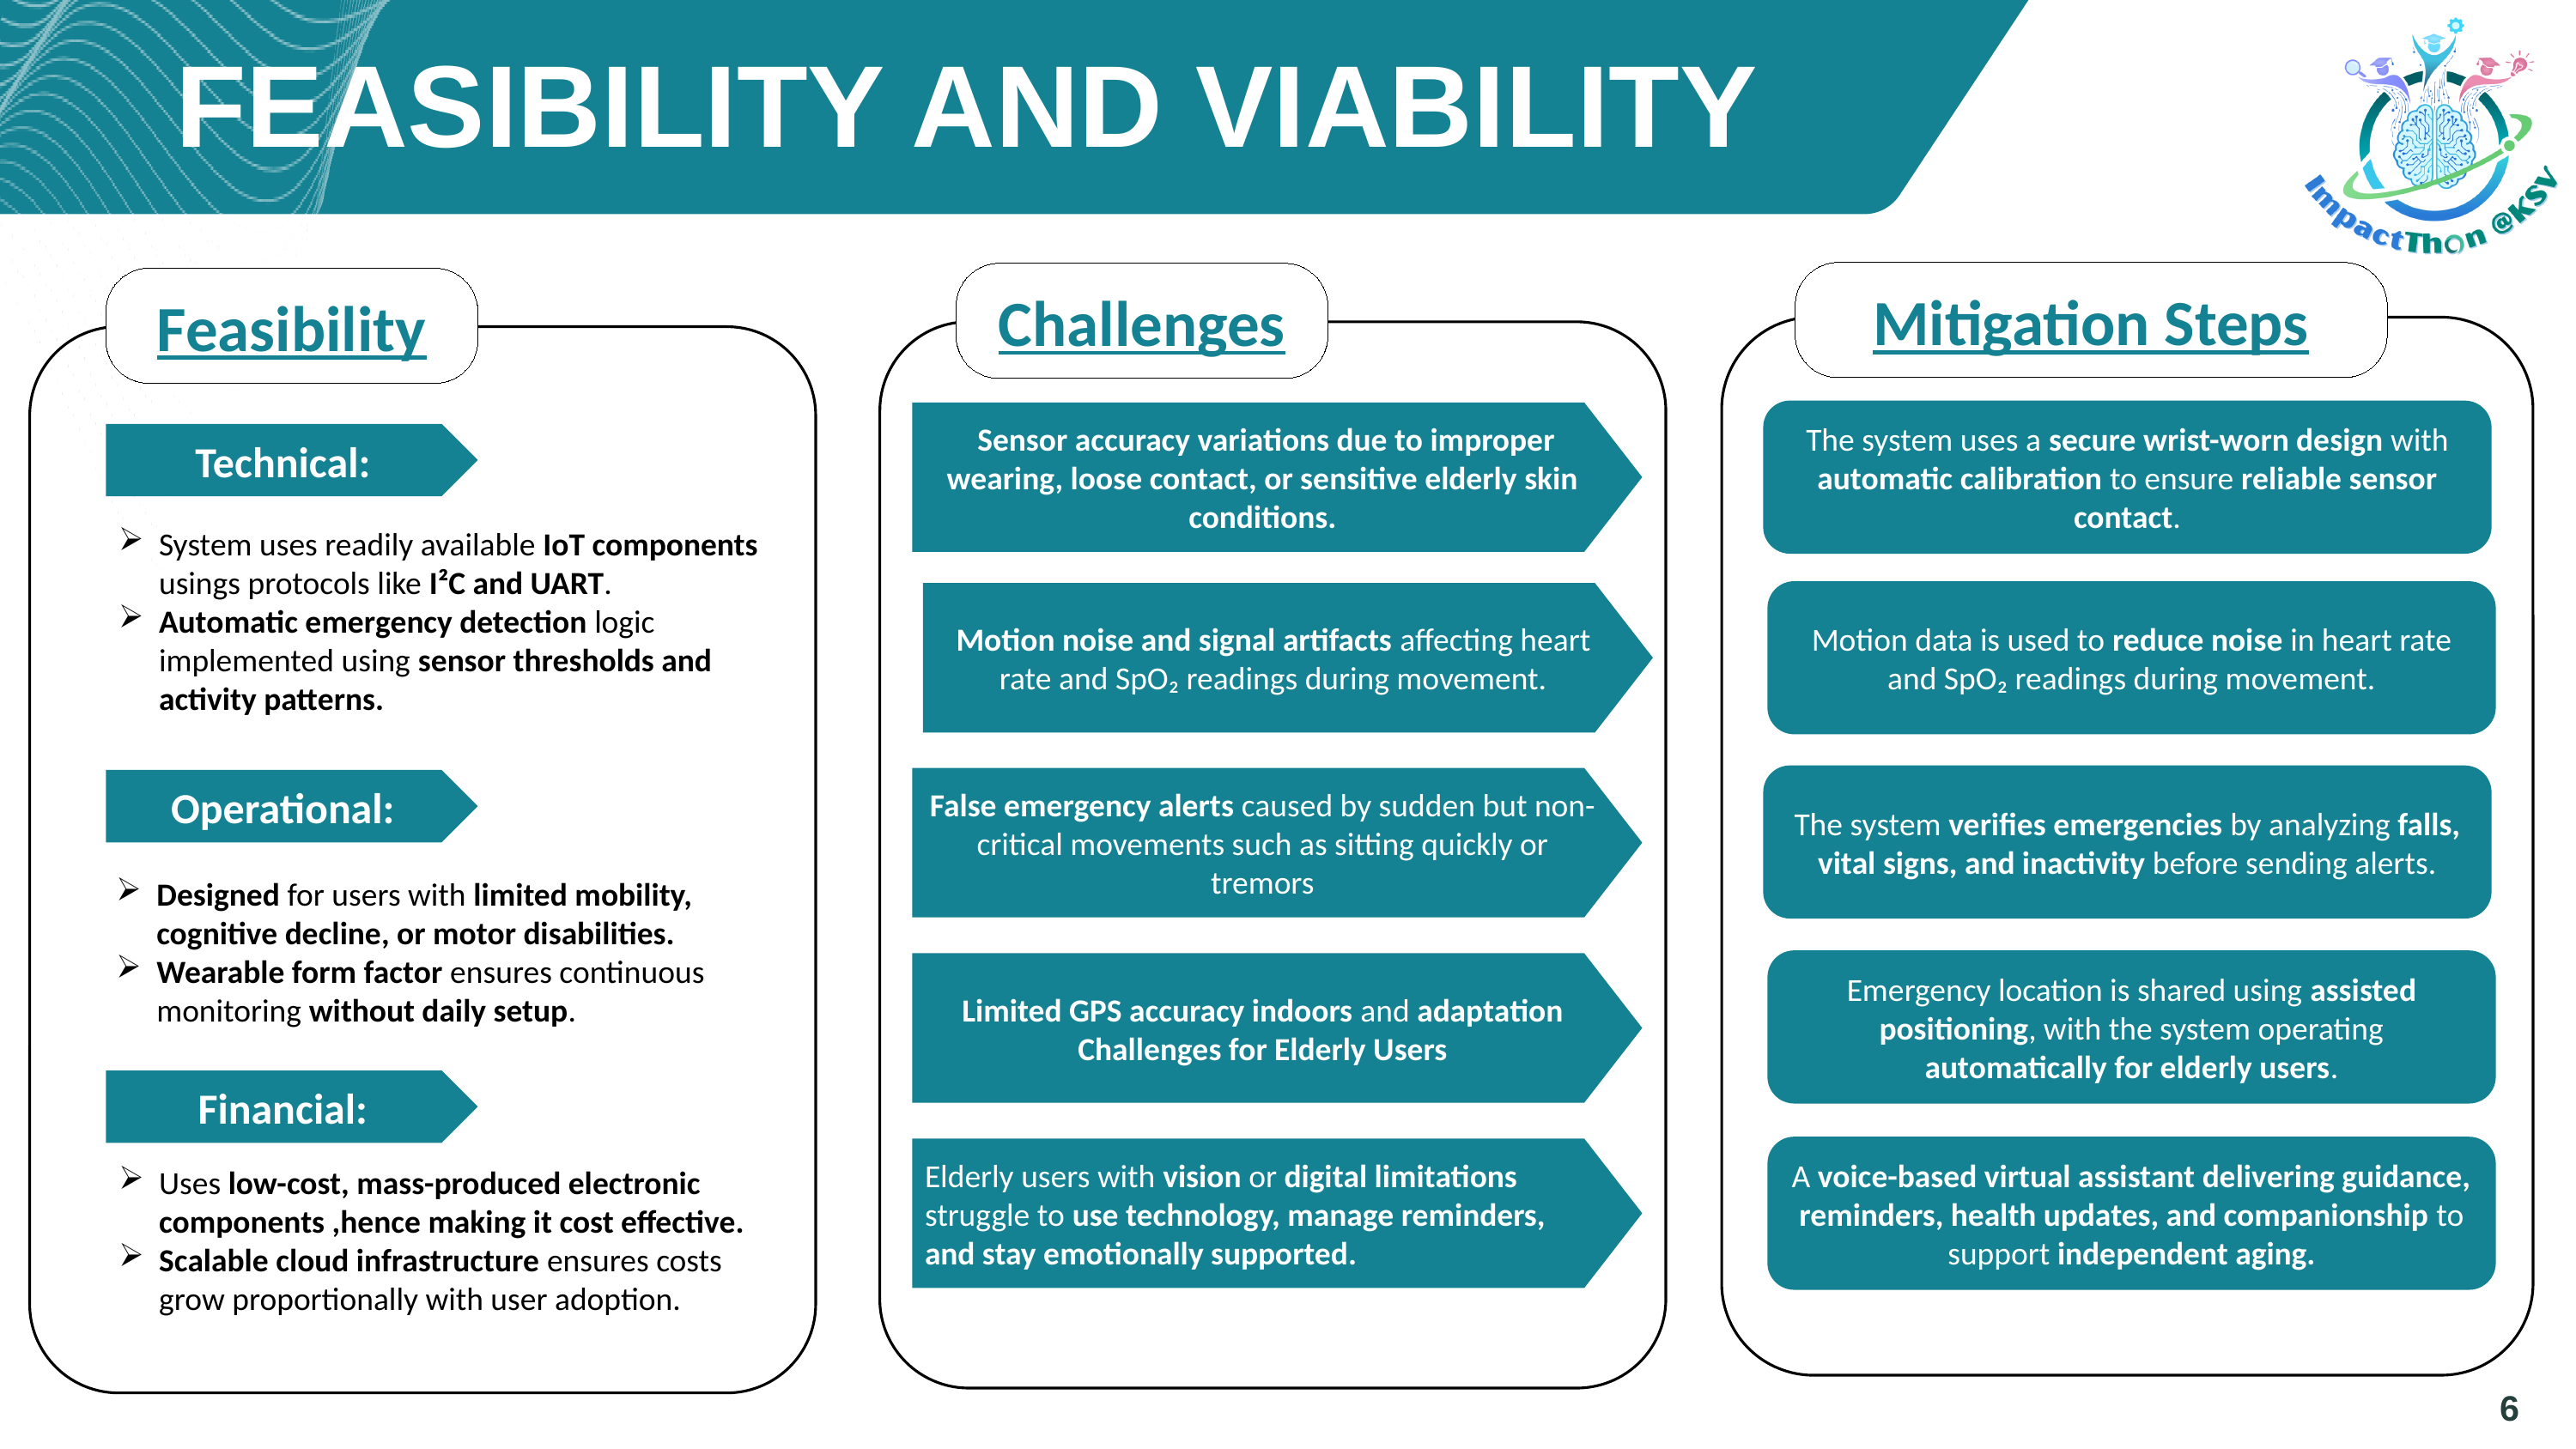

FEASIBILITY AND VIABILITY
Mitigation Steps

Challenges

Feasibility

 Sensor accuracy variations due to improper wearing, loose contact, or sensitive elderly skin conditions.
The system uses a secure wrist-worn design with automatic calibration to ensure reliable sensor contact.
Technical:
System uses readily available IoT components usings protocols like I²C and UART.
Automatic emergency detection logic implemented using sensor thresholds and activity patterns.
Motion data is used to reduce noise in heart rate and SpO₂ readings during movement.
Motion noise and signal artifacts affecting heart rate and SpO₂ readings during movement.
The system verifies emergencies by analyzing falls, vital signs, and inactivity before sending alerts.
False emergency alerts caused by sudden but non-critical movements such as sitting quickly or tremors
Operational:
Designed for users with limited mobility, cognitive decline, or motor disabilities.
Wearable form factor ensures continuous monitoring without daily setup.
Emergency location is shared using assisted positioning, with the system operating automatically for elderly users.
Limited GPS accuracy indoors and adaptation Challenges for Elderly Users
Financial:
A voice-based virtual assistant delivering guidance, reminders, health updates, and companionship to support independent aging.
Elderly users with vision or digital limitations struggle to use technology, manage reminders, and stay emotionally supported.
Uses low-cost, mass-produced electronic components ,hence making it cost effective.
Scalable cloud infrastructure ensures costs grow proportionally with user adoption.
6